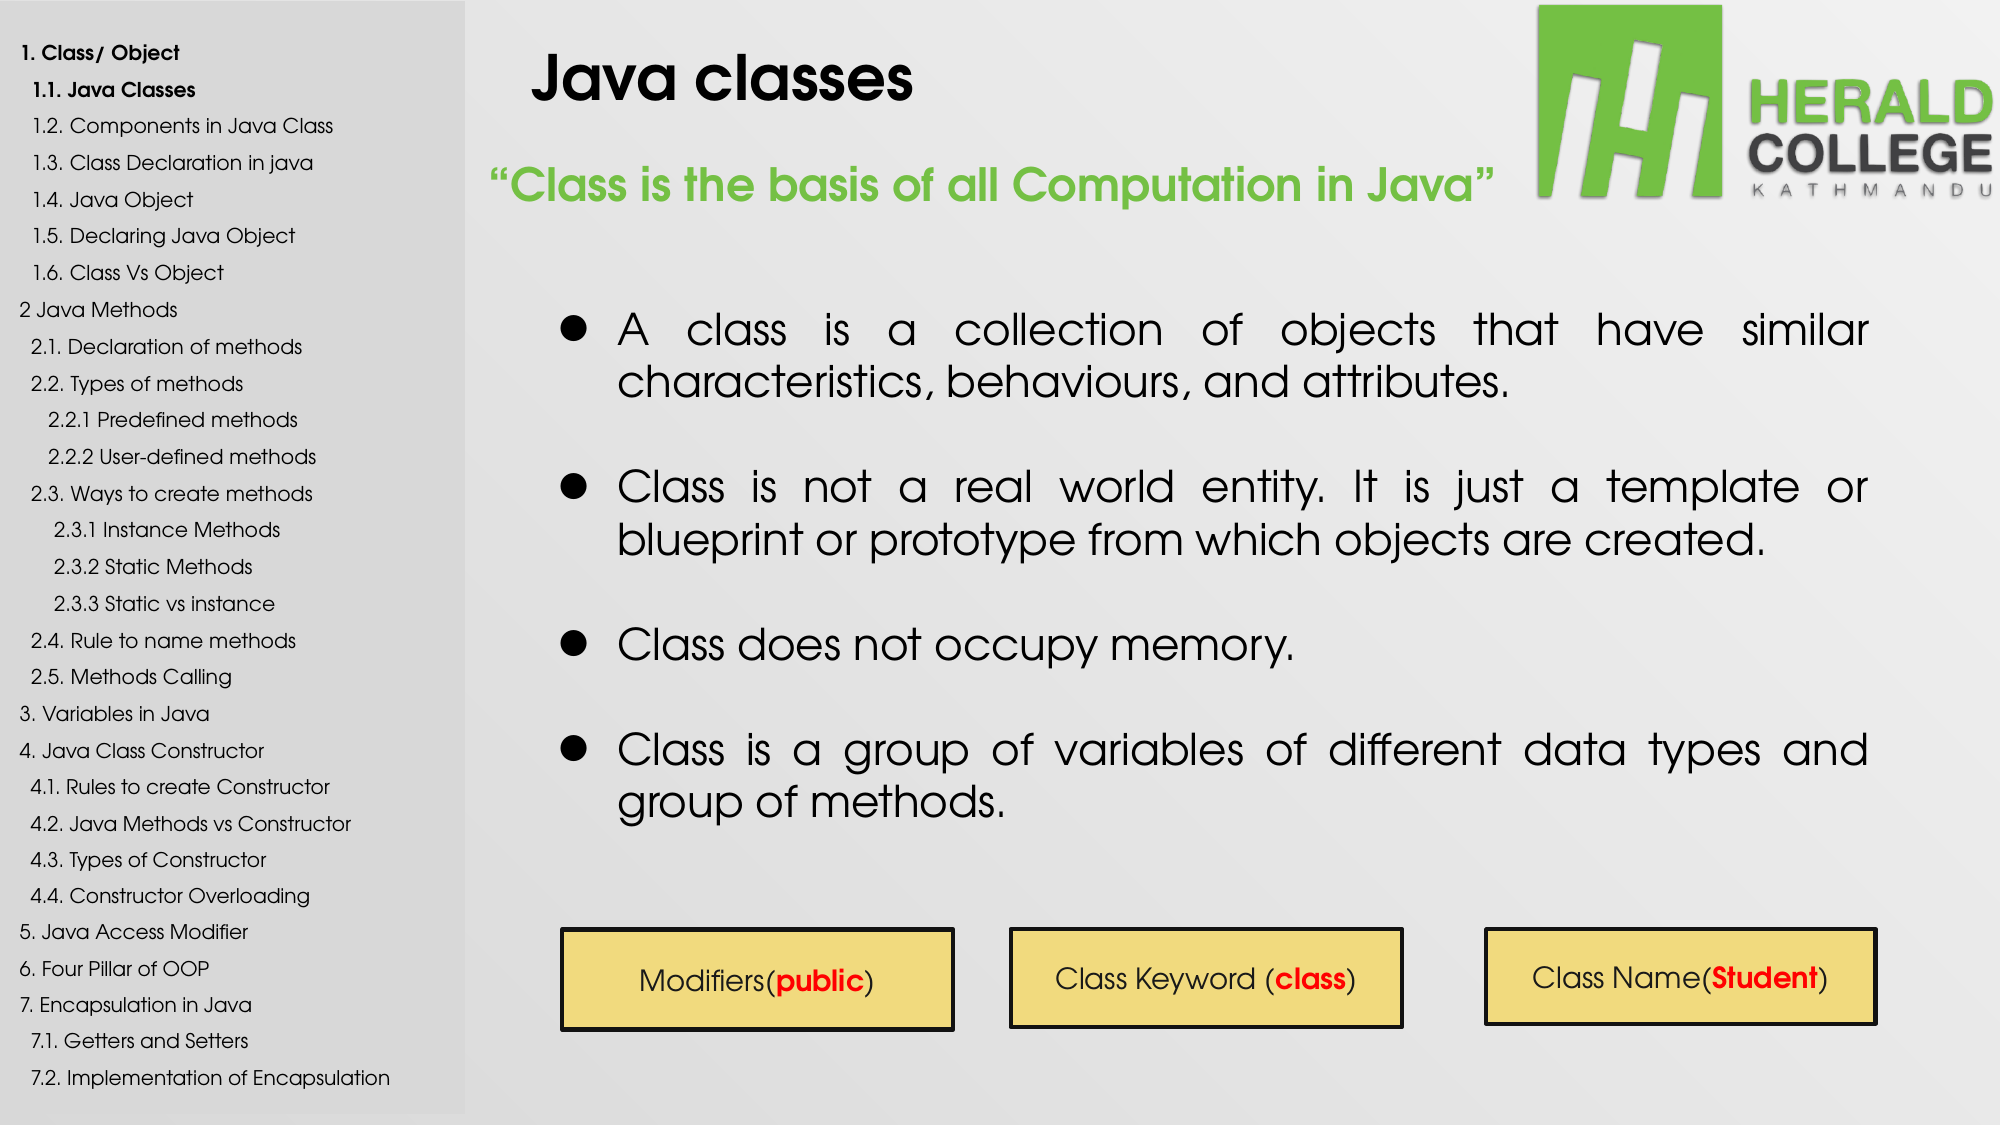

1. Class/ Object
  1.1. Java Classes
  1.2. Components in Java Class
  1.3. Class Declaration in java
  1.4. Java Object
  1.5. Declaring Java Object
  1.6. Class Vs Object
2 Java Methods
  2.1. Declaration of methods
  2.2. Types of methods
     2.2.1 Predefined methods
     2.2.2 User-defined methods
  2.3. Ways to create methods
      2.3.1 Instance Methods
      2.3.2 Static Methods
      2.3.3 Static vs instance
  2.4. Rule to name methods
  2.5. Methods Calling
3. Variables in Java
4. Java Class Constructor
  4.1. Rules to create Constructor
  4.2. Java Methods vs Constructor
  4.3. Types of Constructor
  4.4. Constructor Overloading
5. Java Access Modifier
6. Four Pillar of OOP
7. Encapsulation in Java
  7.1. Getters and Setters
  7.2. Implementation of Encapsulation

Java classes
“Class is the basis of all Computation in Java”
A class is a collection of objects that have similar characteristics, behaviours, and attributes.

Class is not a real world entity. It is just a template or blueprint or prototype from which objects are created.

Class does not occupy memory.

Class is a group of variables of different data types and group of methods.

Class Keyword (class)
Class Name(Student)
Modifiers(public)